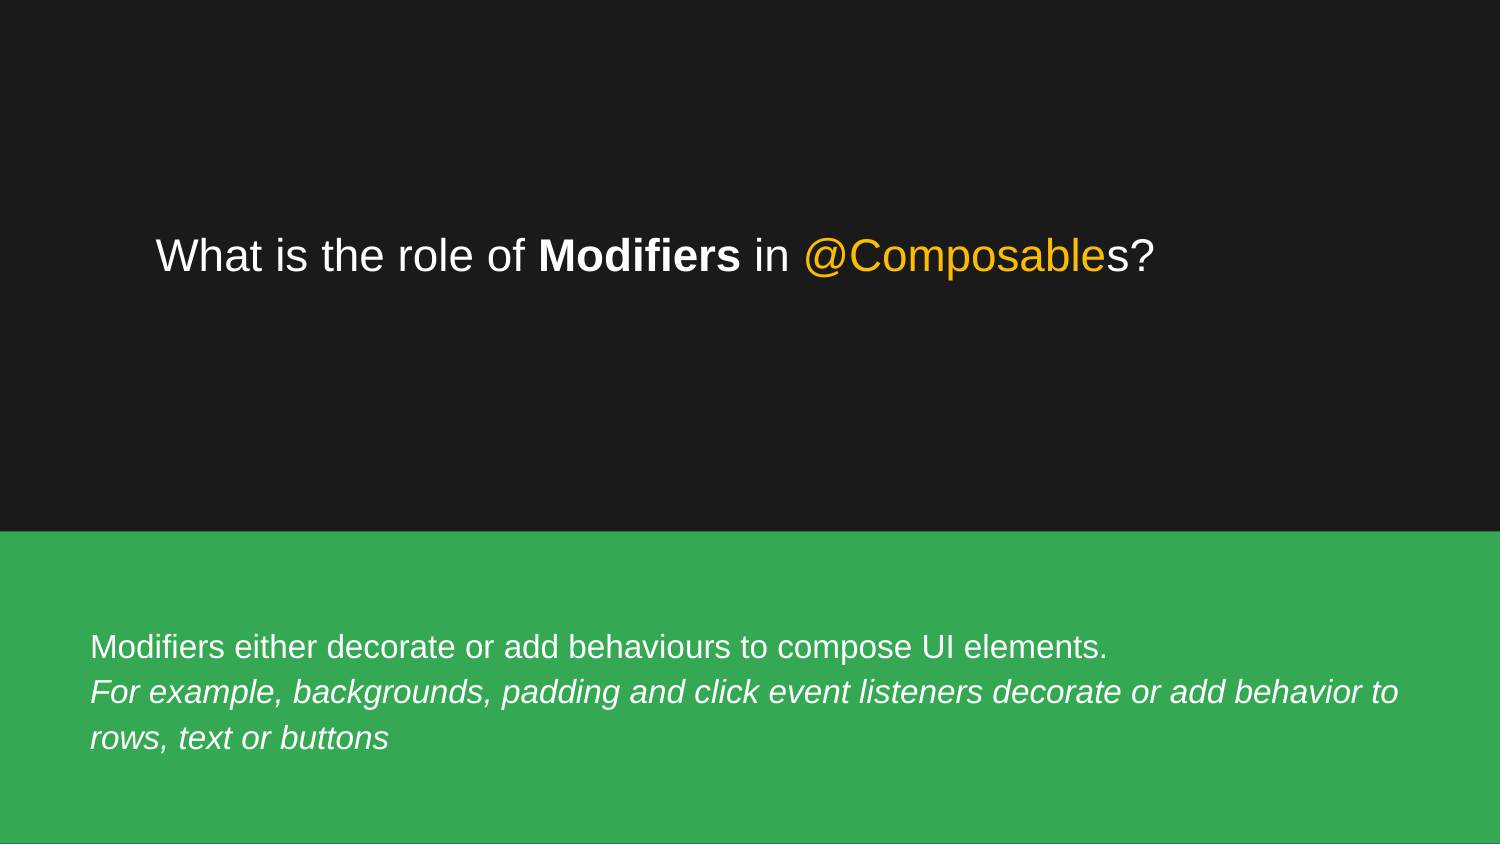

What is the role of Modifiers in @Composables?
# What are the benefits of Jetpack compose over the Traditional Android UI toolkit?
Modifiers either decorate or add behaviours to compose UI elements.
For example, backgrounds, padding and click event listeners decorate or add behavior to rows, text or buttons